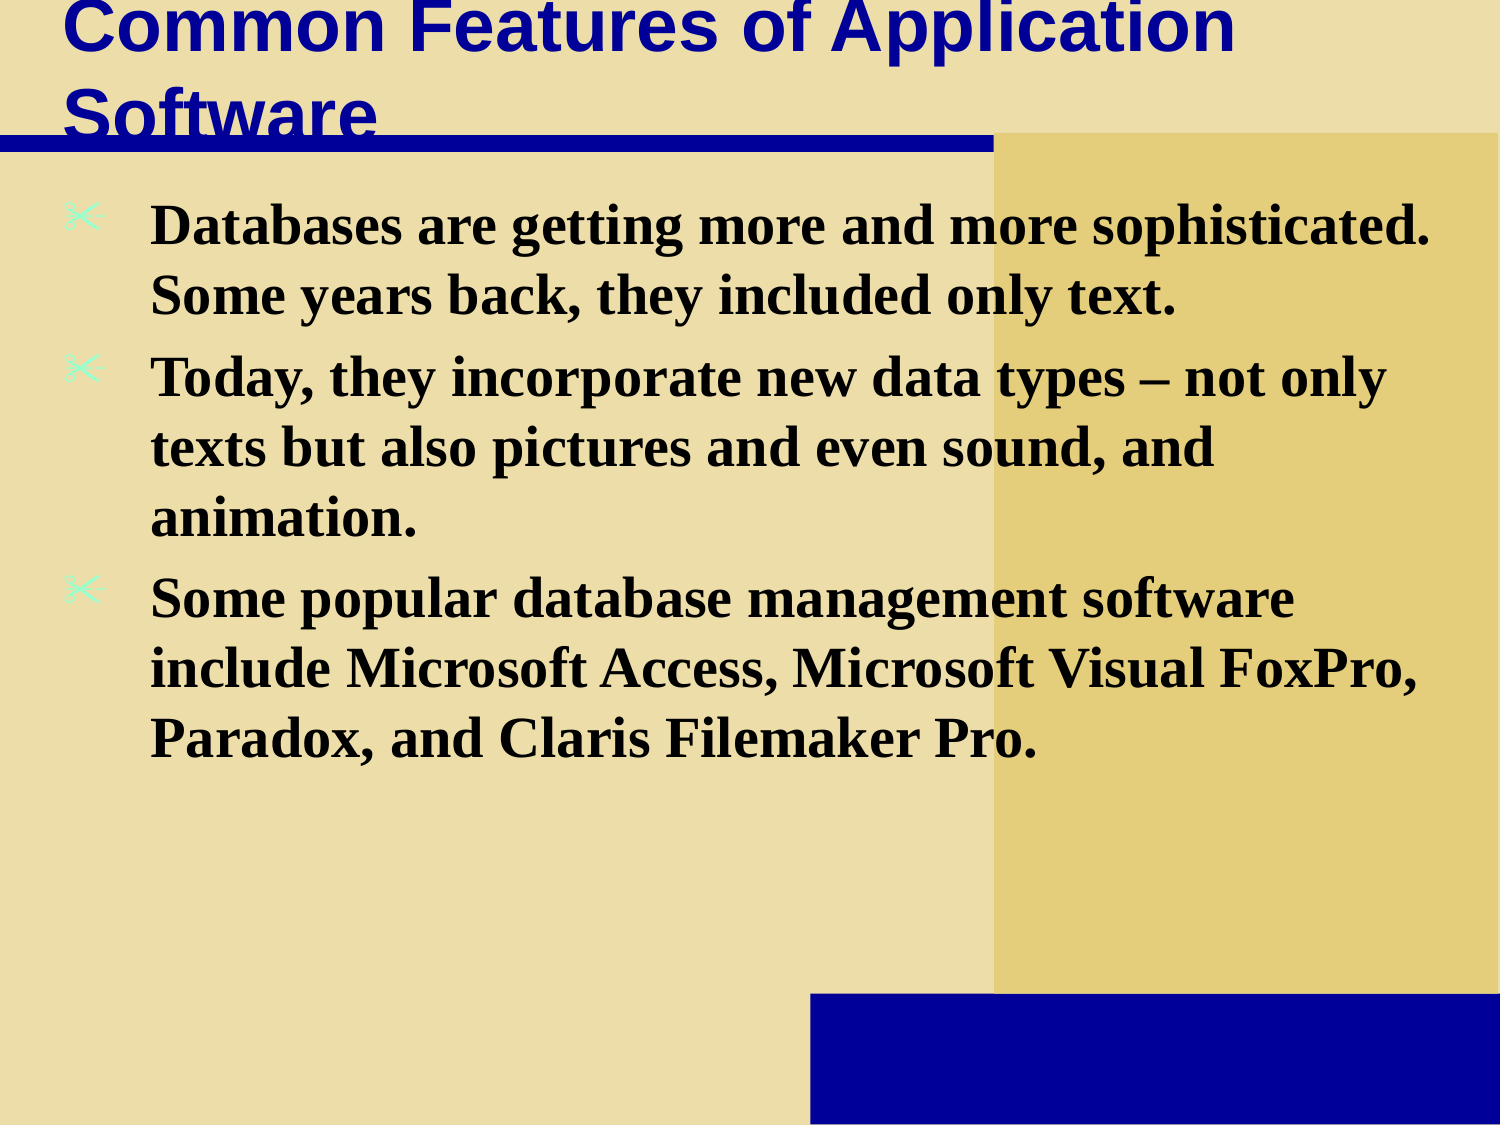

# Common Features of Application Software
Databases are getting more and more sophisticated. Some years back, they included only text.
Today, they incorporate new data types – not only texts but also pictures and even sound, and animation.
Some popular database management software include Microsoft Access, Microsoft Visual FoxPro, Paradox, and Claris Filemaker Pro.